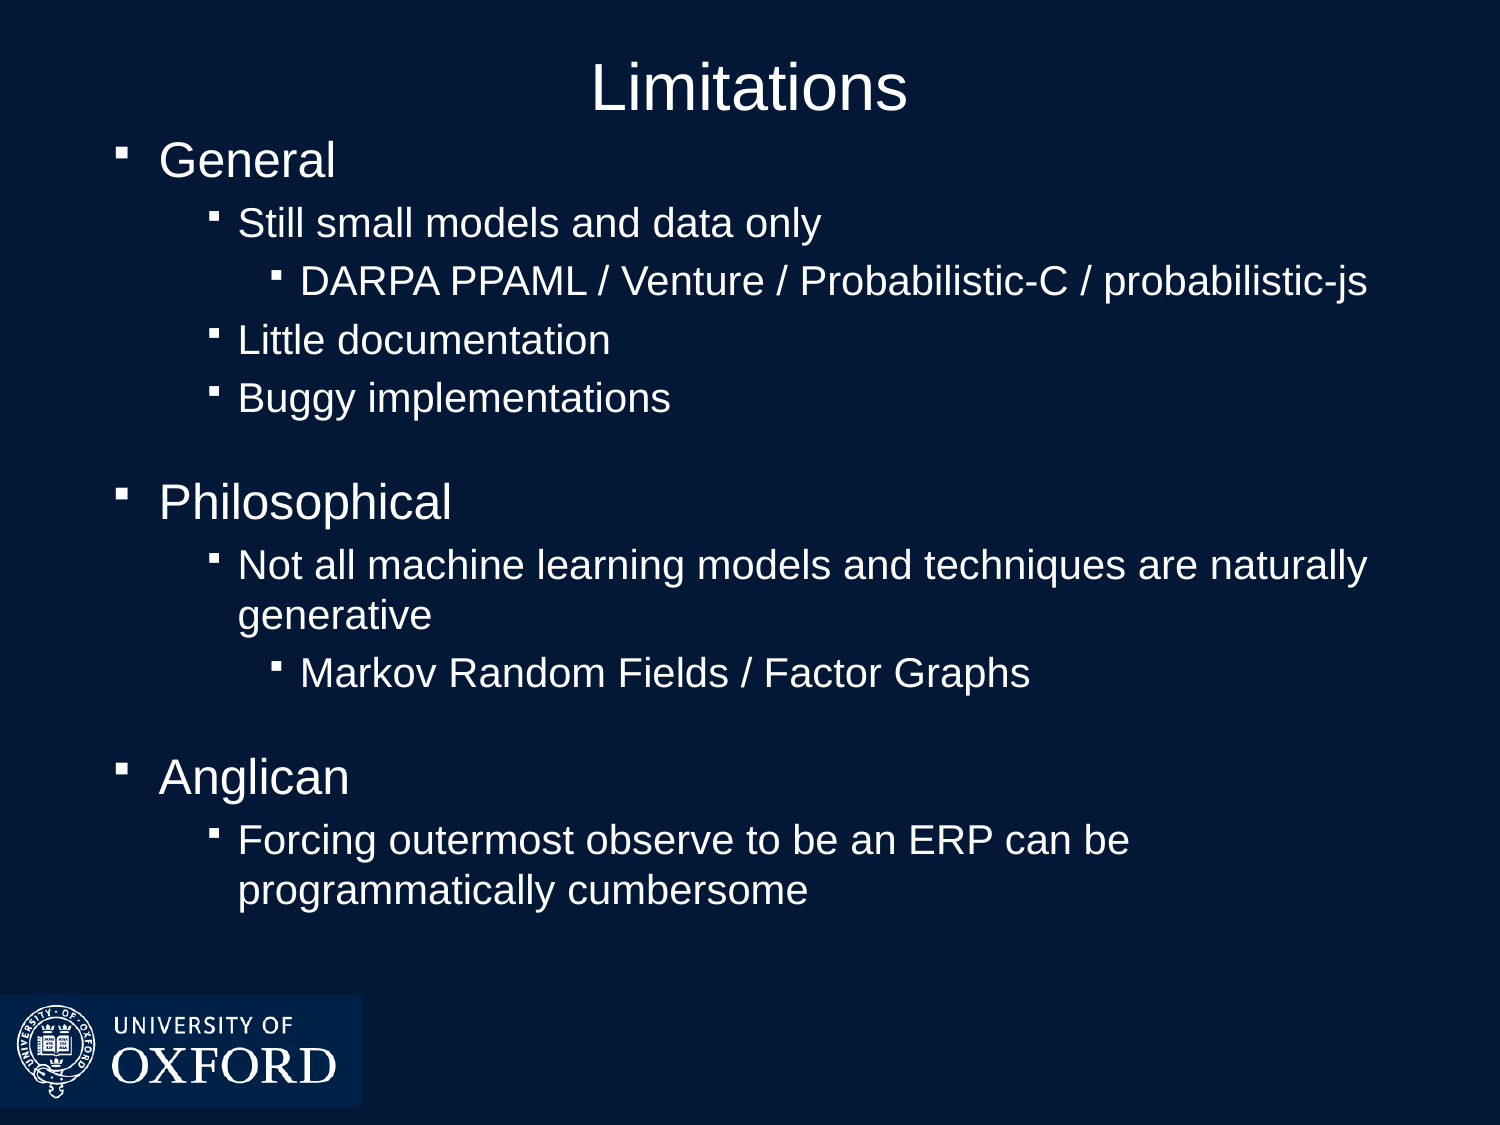

# Limitations
General
Still small models and data only
DARPA PPAML / Venture / Probabilistic-C / probabilistic-js
Little documentation
Buggy implementations

Philosophical
Not all machine learning models and techniques are naturally generative
Markov Random Fields / Factor Graphs

Anglican
Forcing outermost observe to be an ERP can be programmatically cumbersome